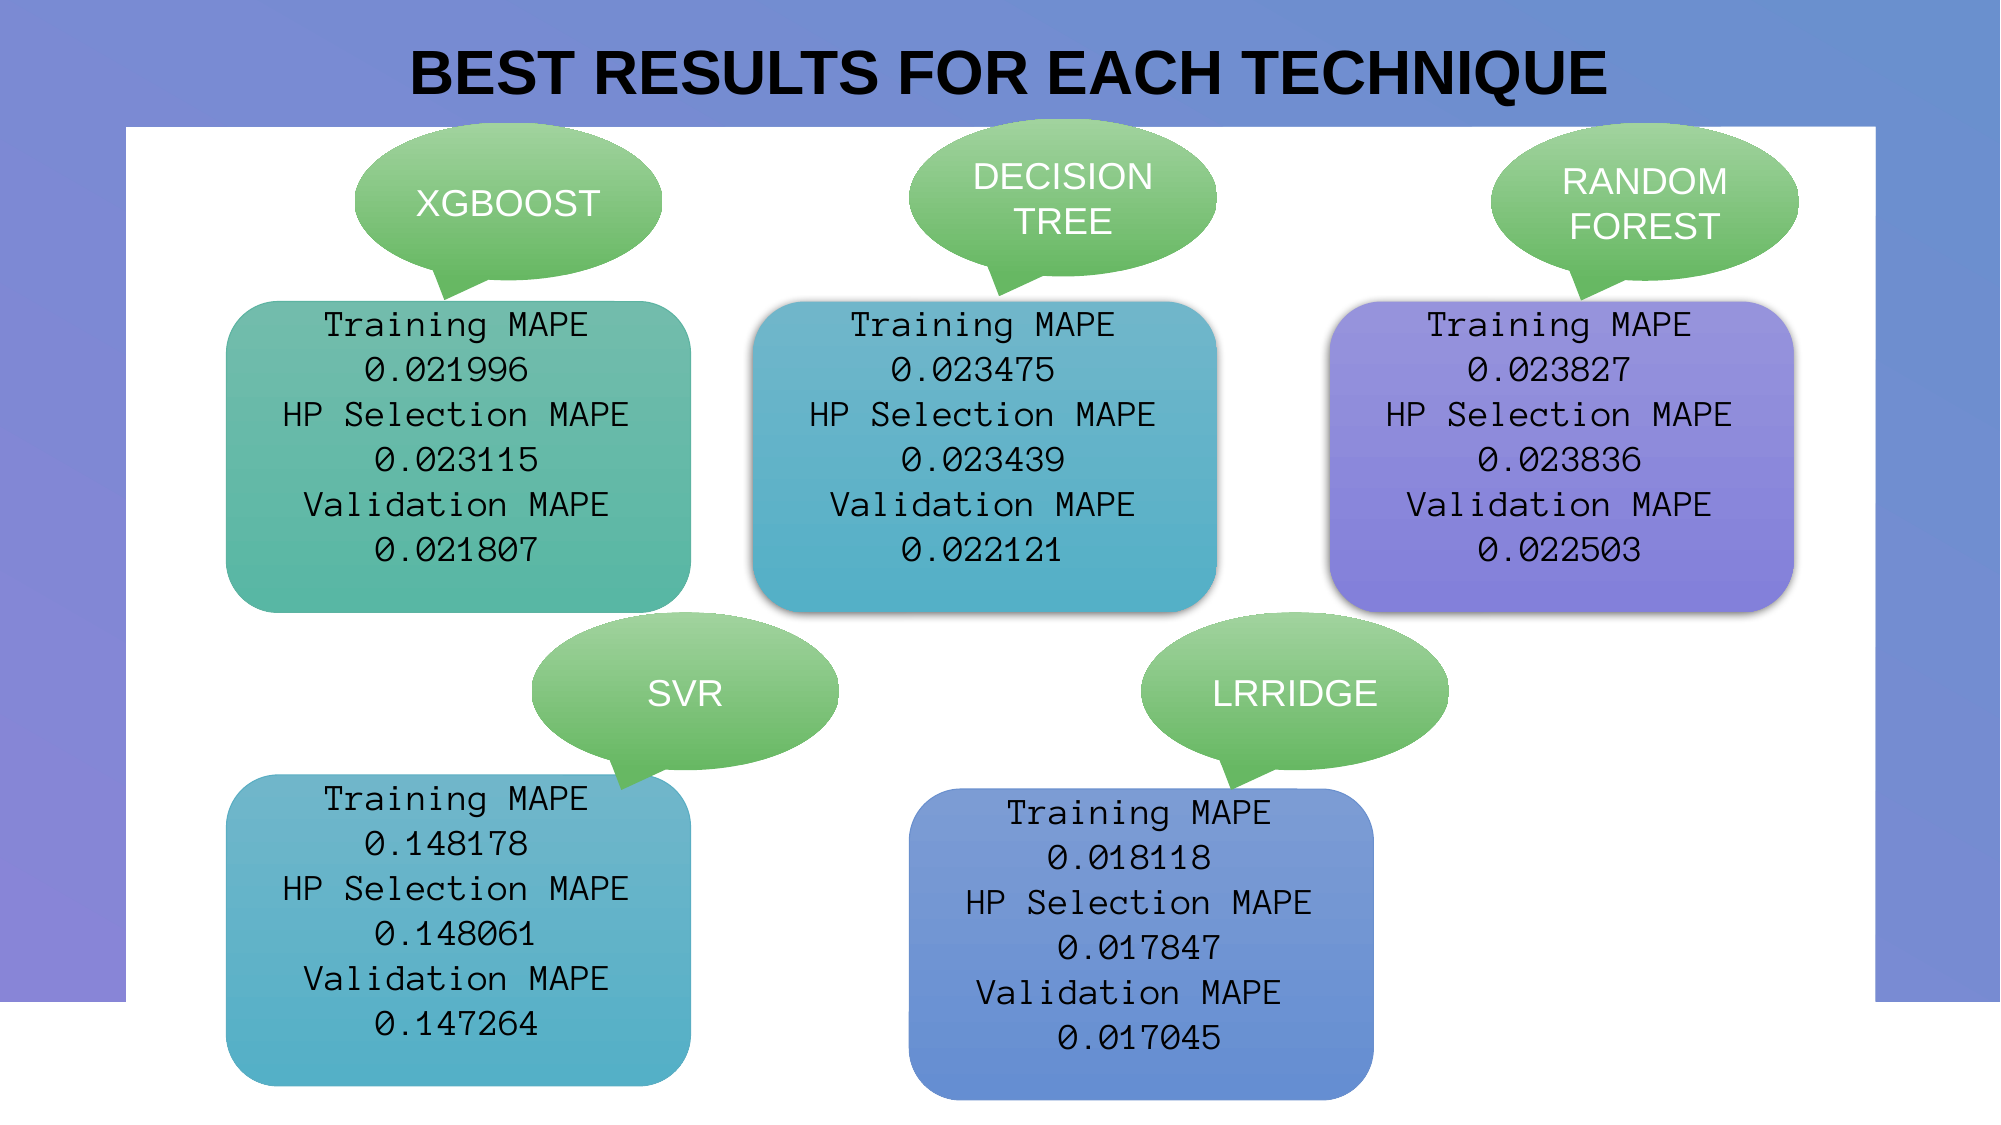

BEST RESULTS FOR EACH TECHNIQUE
DECISION TREE
XGBOOST
RANDOM FOREST
Training MAPE 0.023475
HP Selection MAPE
0.023439
Validation MAPE 0.022121

Training MAPE 0.023827
HP Selection MAPE
0.023836
Validation MAPE 0.022503

Training MAPE 0.021996
HP Selection MAPE
0.023115
Validation MAPE 0.021807

SVR
LRRIDGE
Training MAPE 0.148178
HP Selection MAPE
0.148061
Validation MAPE 0.147264

Training MAPE 0.018118
HP Selection MAPE
0.017847
Validation MAPE  0.017045